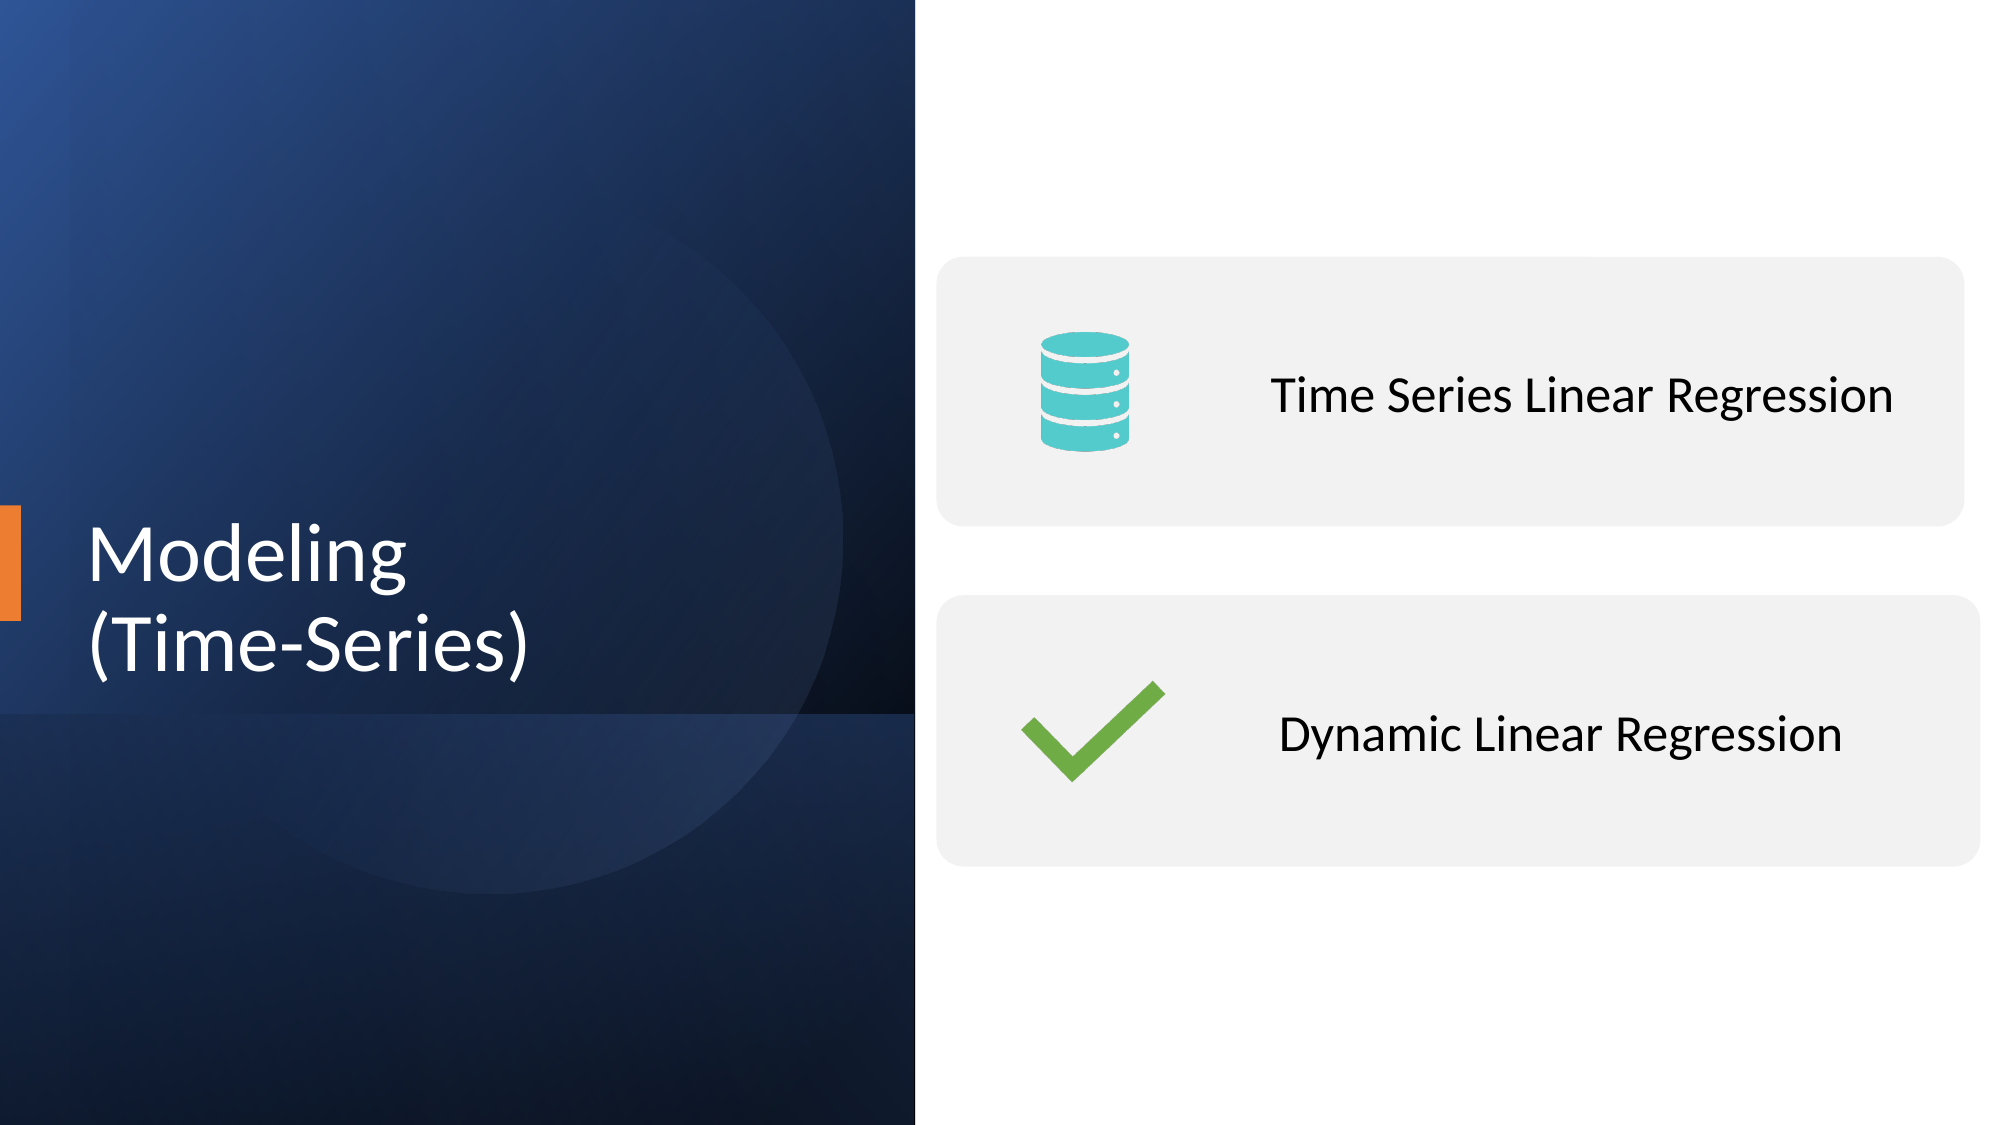

# Modeling (Time-Series)

Time Series Linear Regression
Dynamic Linear Regression